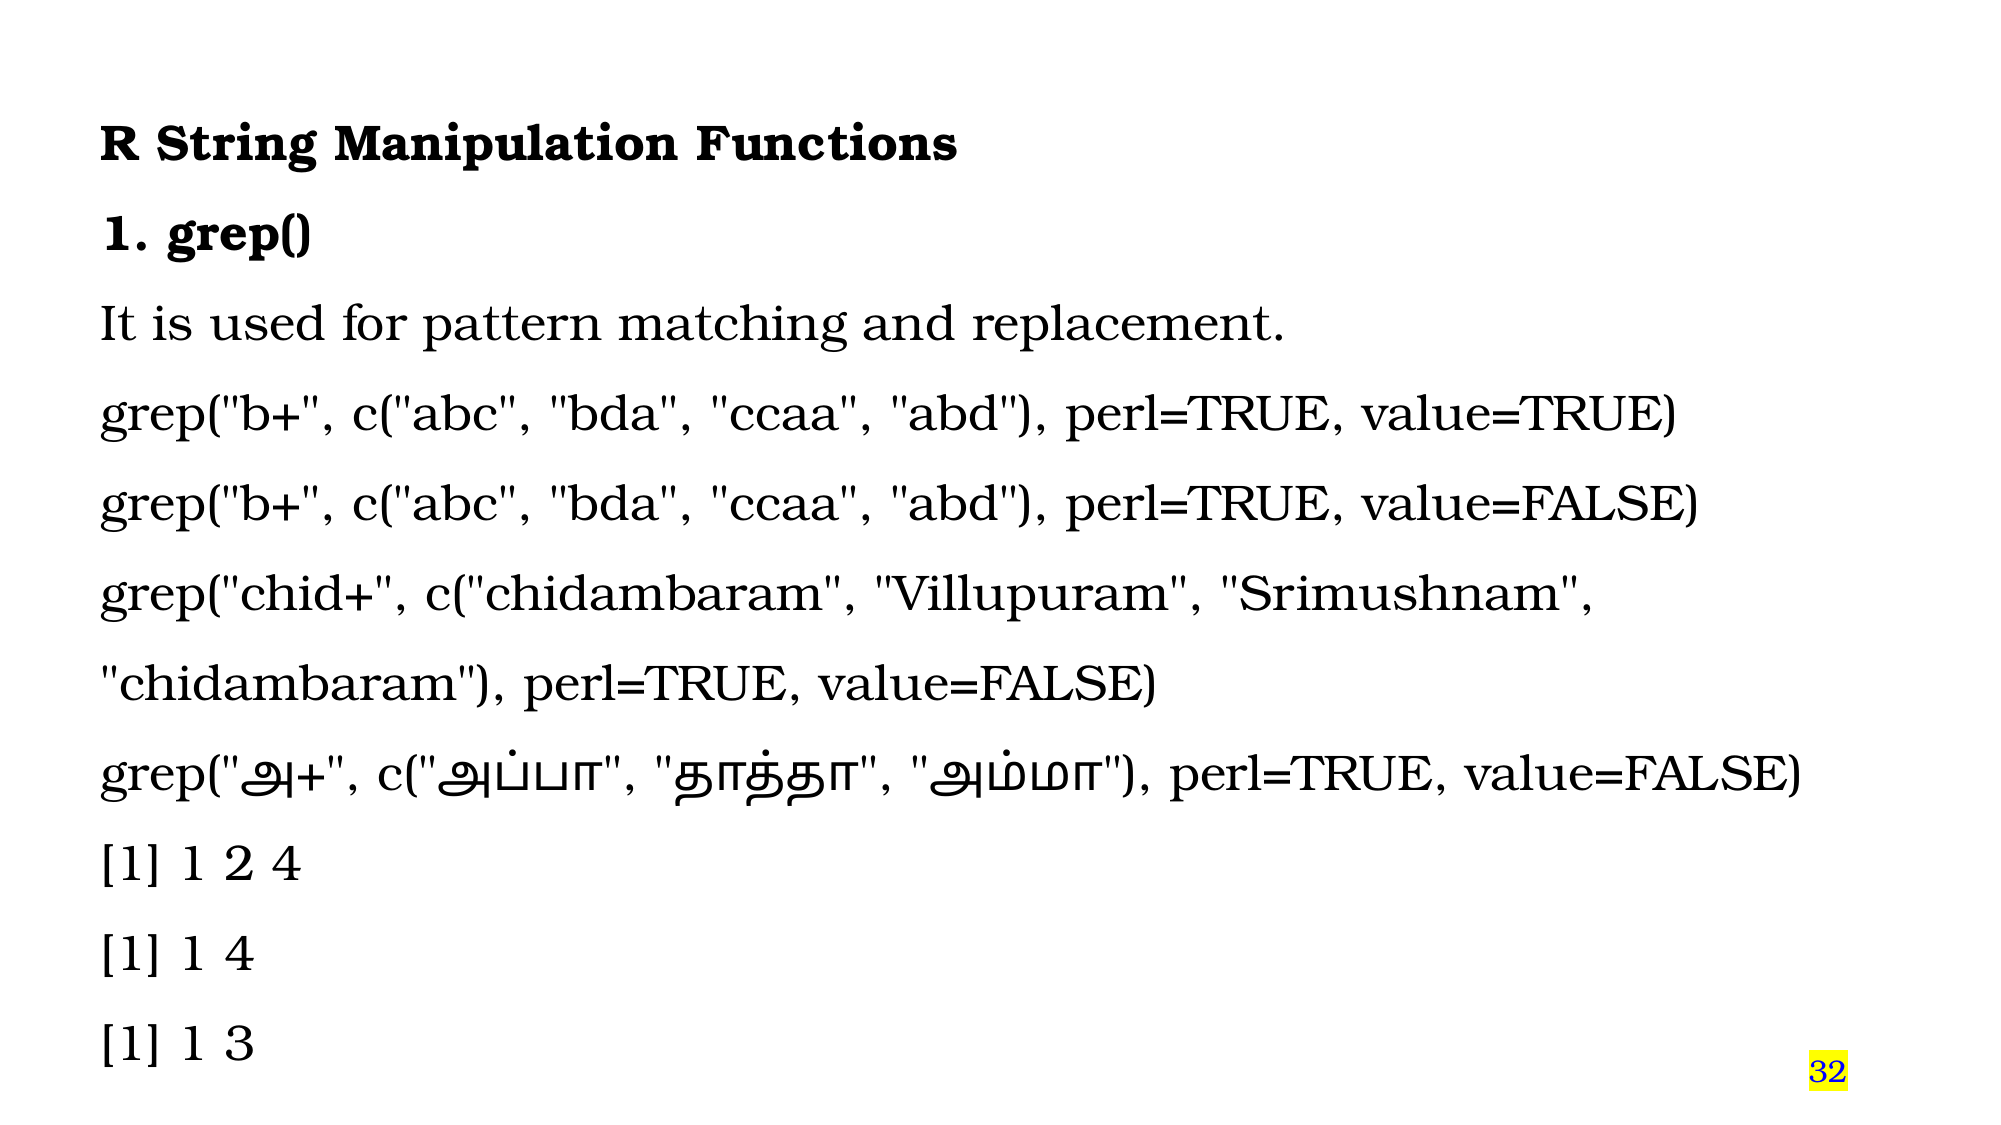

R String Manipulation Functions
1. grep()
It is used for pattern matching and replacement.
grep("b+", c("abc", "bda", "ccaa", "abd"), perl=TRUE, value=TRUE)
grep("b+", c("abc", "bda", "ccaa", "abd"), perl=TRUE, value=FALSE)
grep("chid+", c("chidambaram", "Villupuram", "Srimushnam", "chidambaram"), perl=TRUE, value=FALSE)
grep("அ+", c("அப்பா", "தாத்தா", "அம்மா"), perl=TRUE, value=FALSE)
[1] 1 2 4
[1] 1 4
[1] 1 3
32